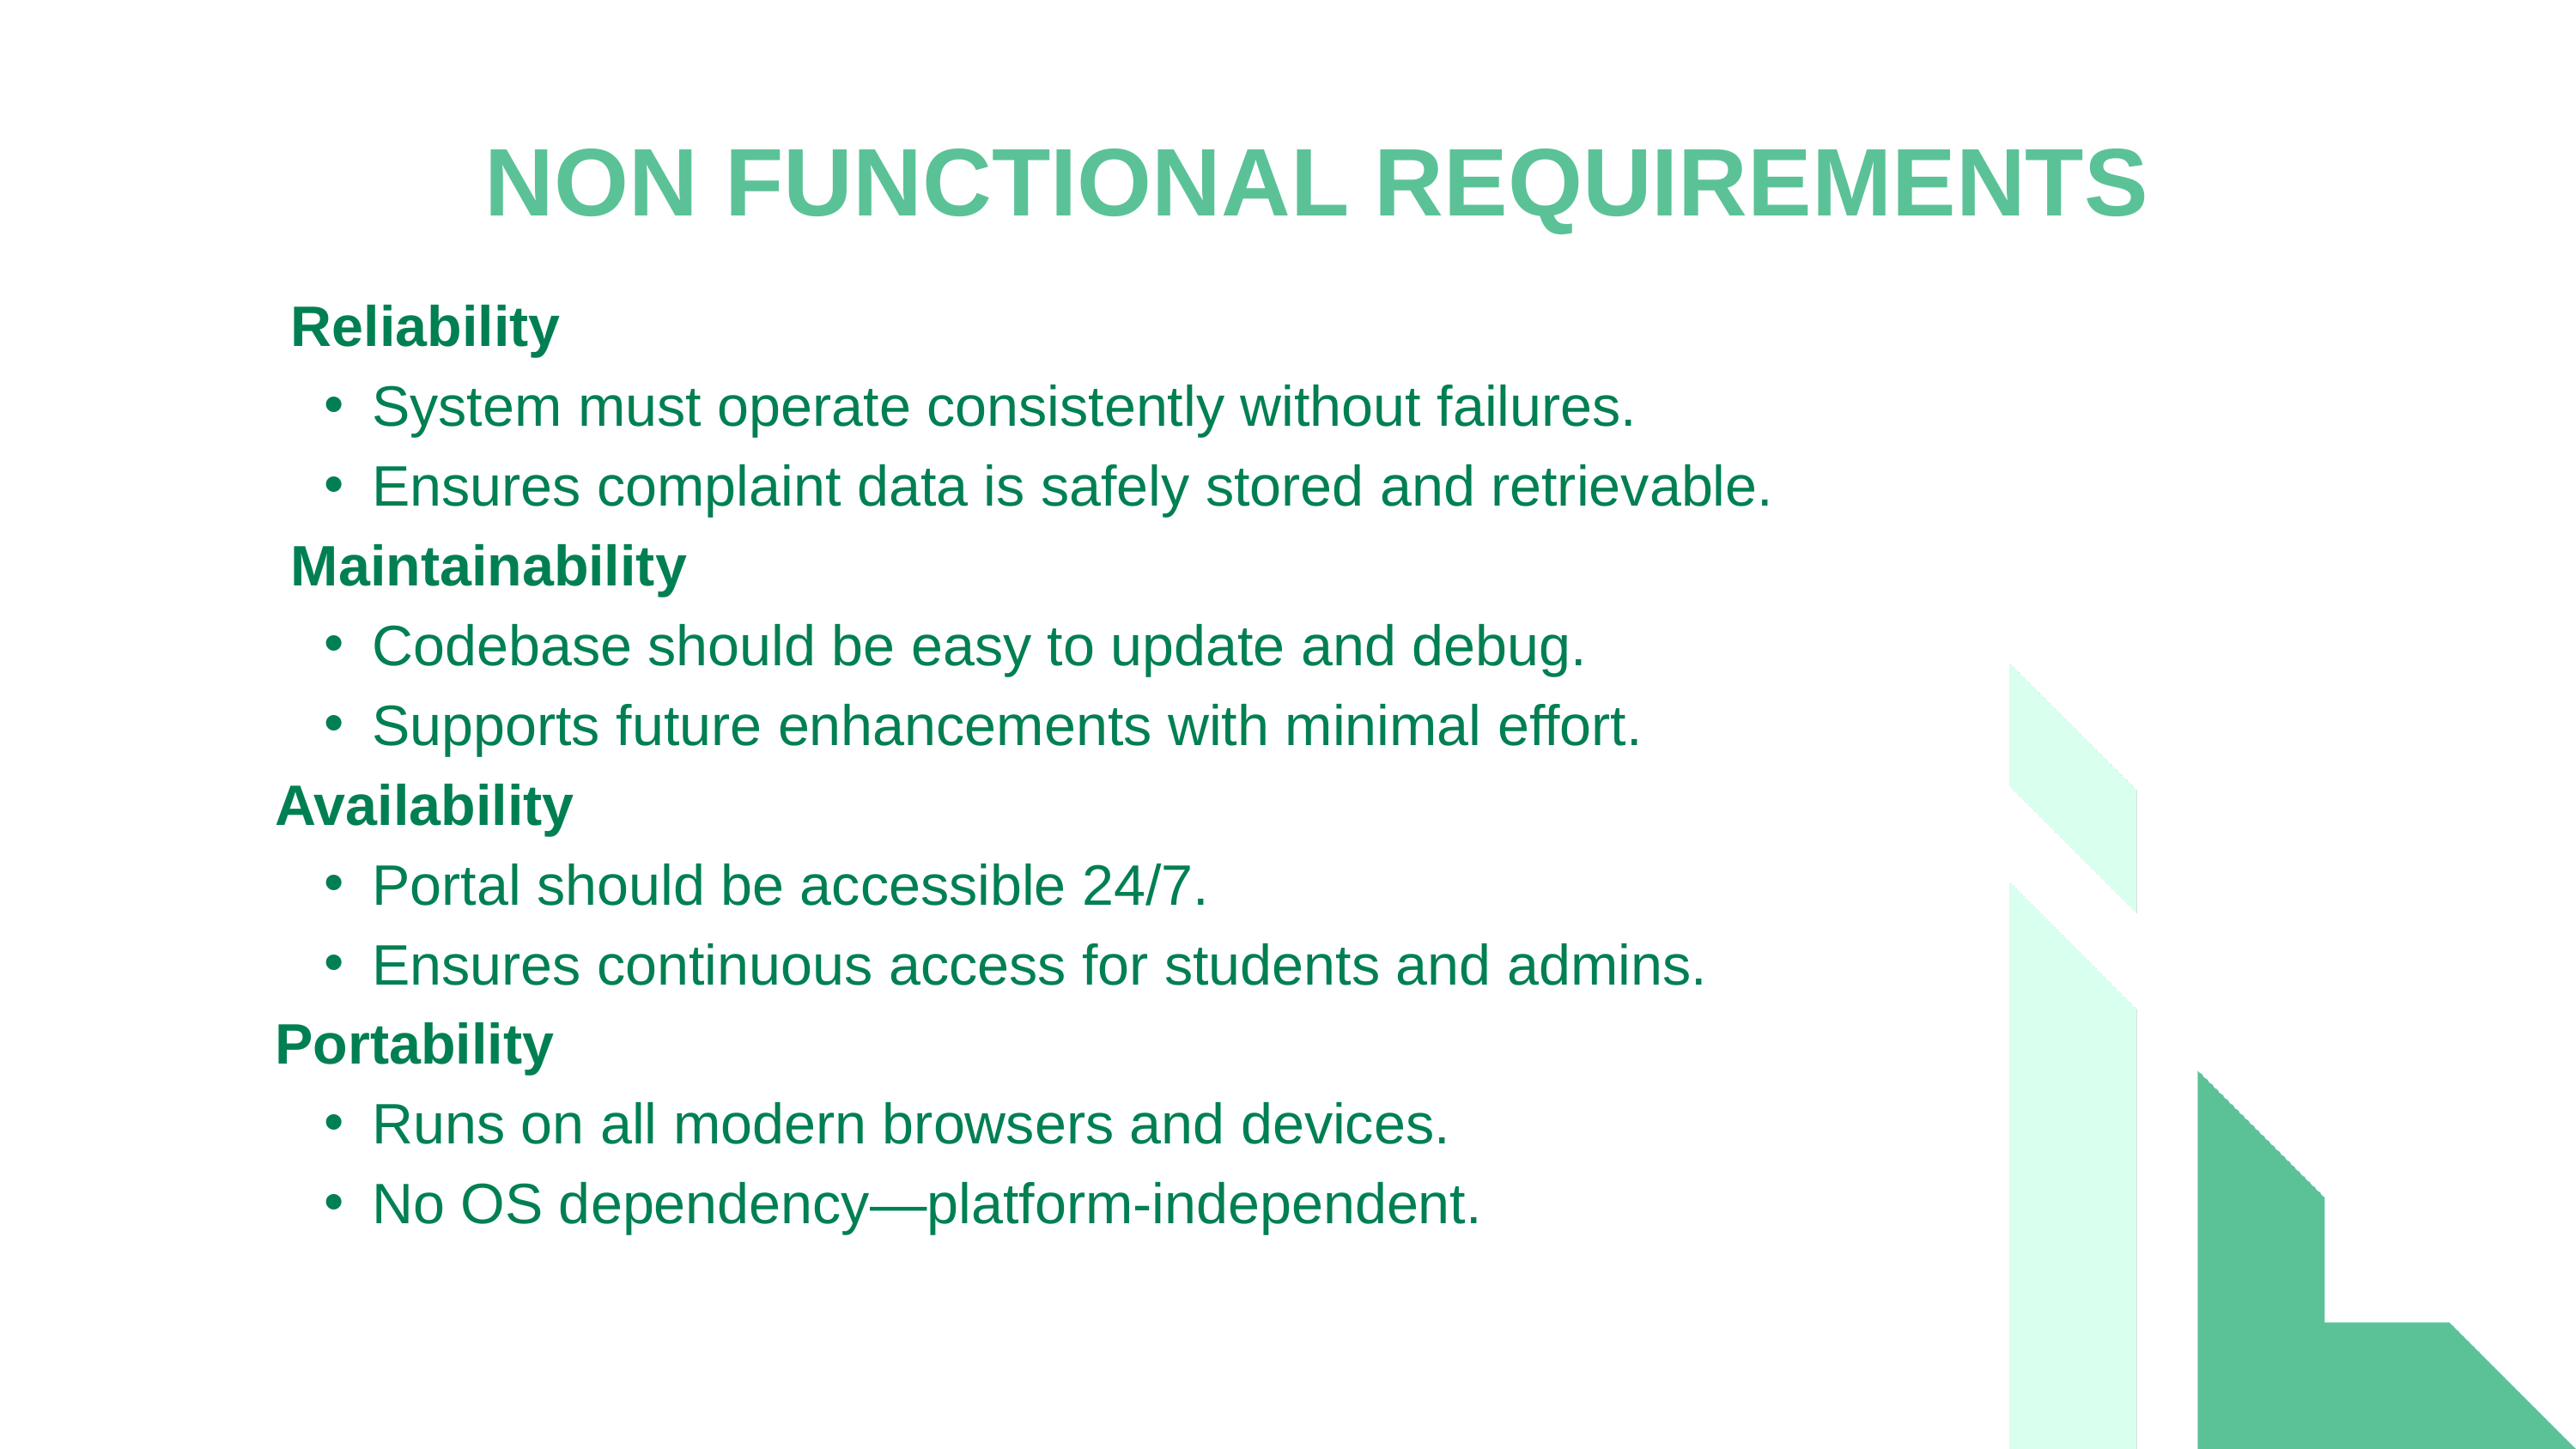

NON FUNCTIONAL REQUIREMENTS
 Reliability
System must operate consistently without failures.
Ensures complaint data is safely stored and retrievable.
 Maintainability
Codebase should be easy to update and debug.
Supports future enhancements with minimal effort.
Availability
Portal should be accessible 24/7.
Ensures continuous access for students and admins.
Portability
Runs on all modern browsers and devices.
No OS dependency—platform-independent.